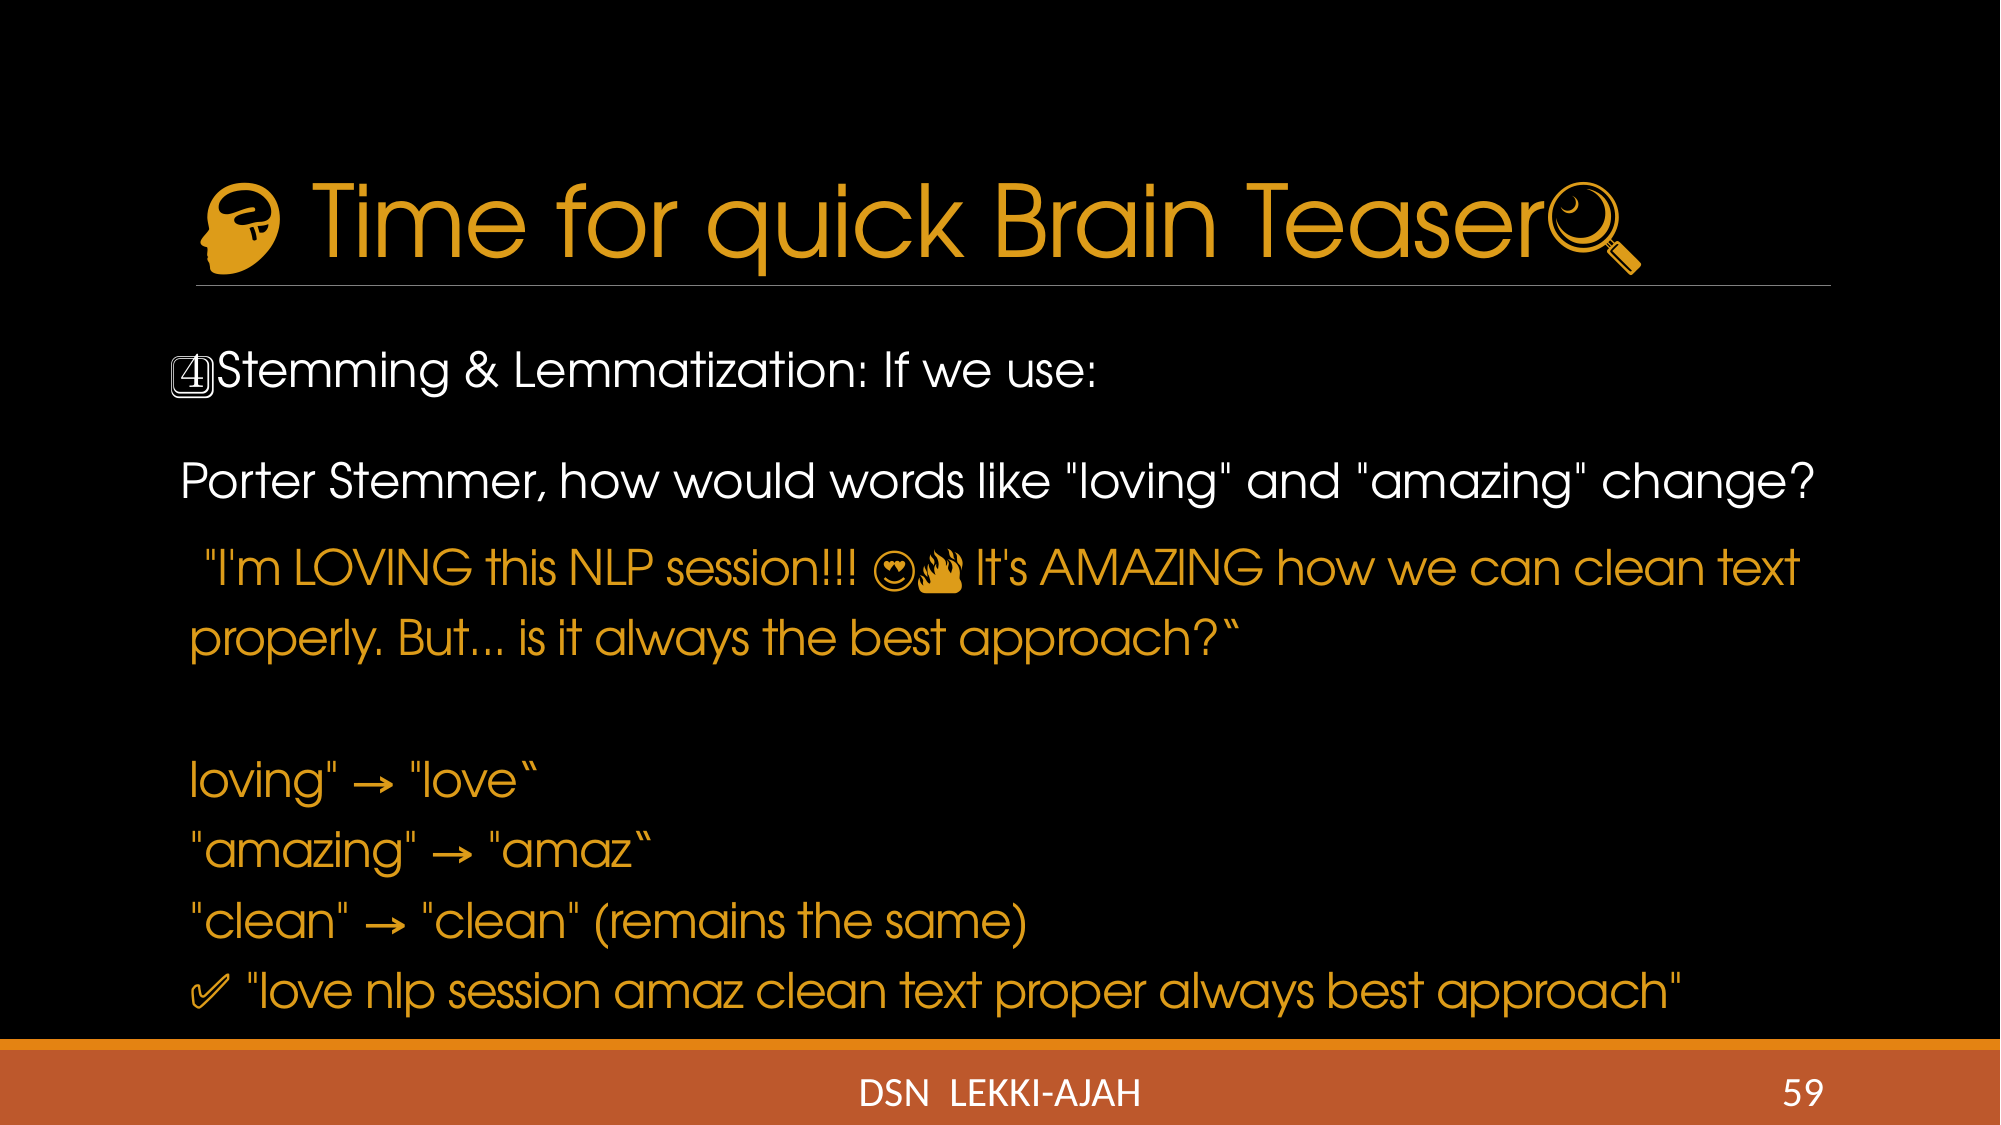

# 🧠 Time for quick Brain Teaser🔍
4️⃣ Stemming & Lemmatization: If we use:
Porter Stemmer, how would words like "loving" and "amazing" change?
 "I'm LOVING this NLP session!!! 😍🔥 It's AMAZING how we can clean text properly. But... is it always the best approach?“

loving" → "love“
"amazing" → "amaz“
"clean" → "clean" (remains the same)
✅ "love nlp session amaz clean text proper always best approach"

DSN  LEKKI-AJAH
59